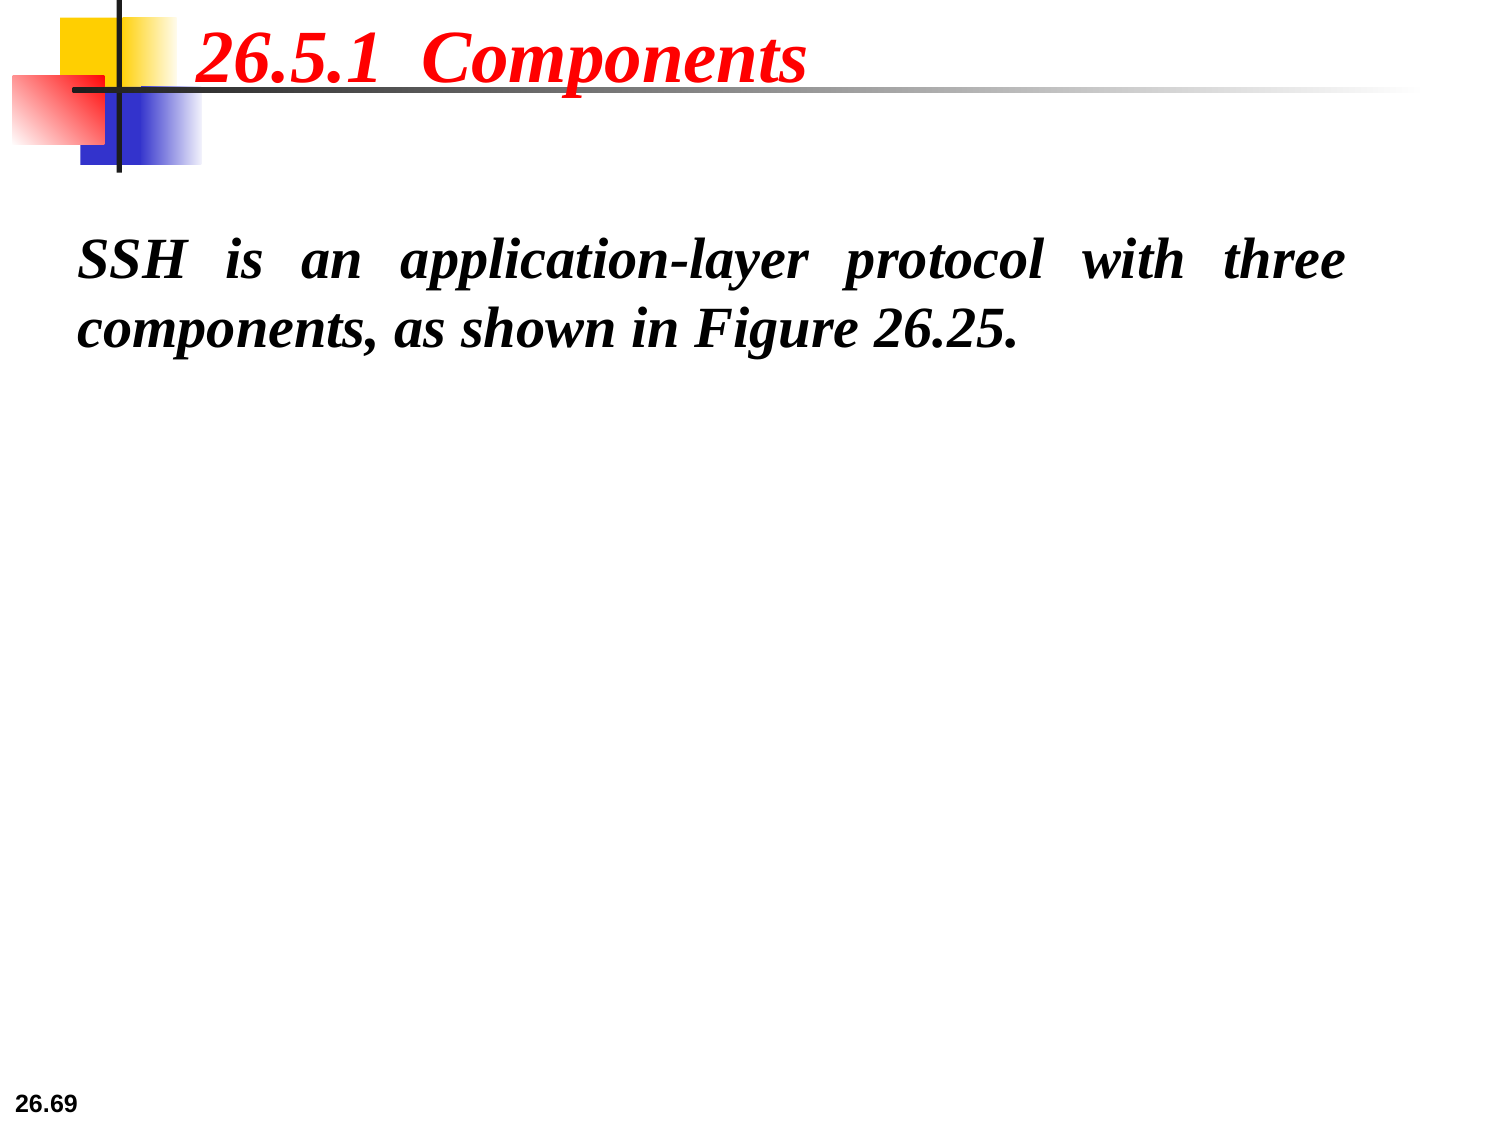

26.5.1  Components

SSH is an application-layer protocol with three components, as shown in Figure 26.25.
26.69